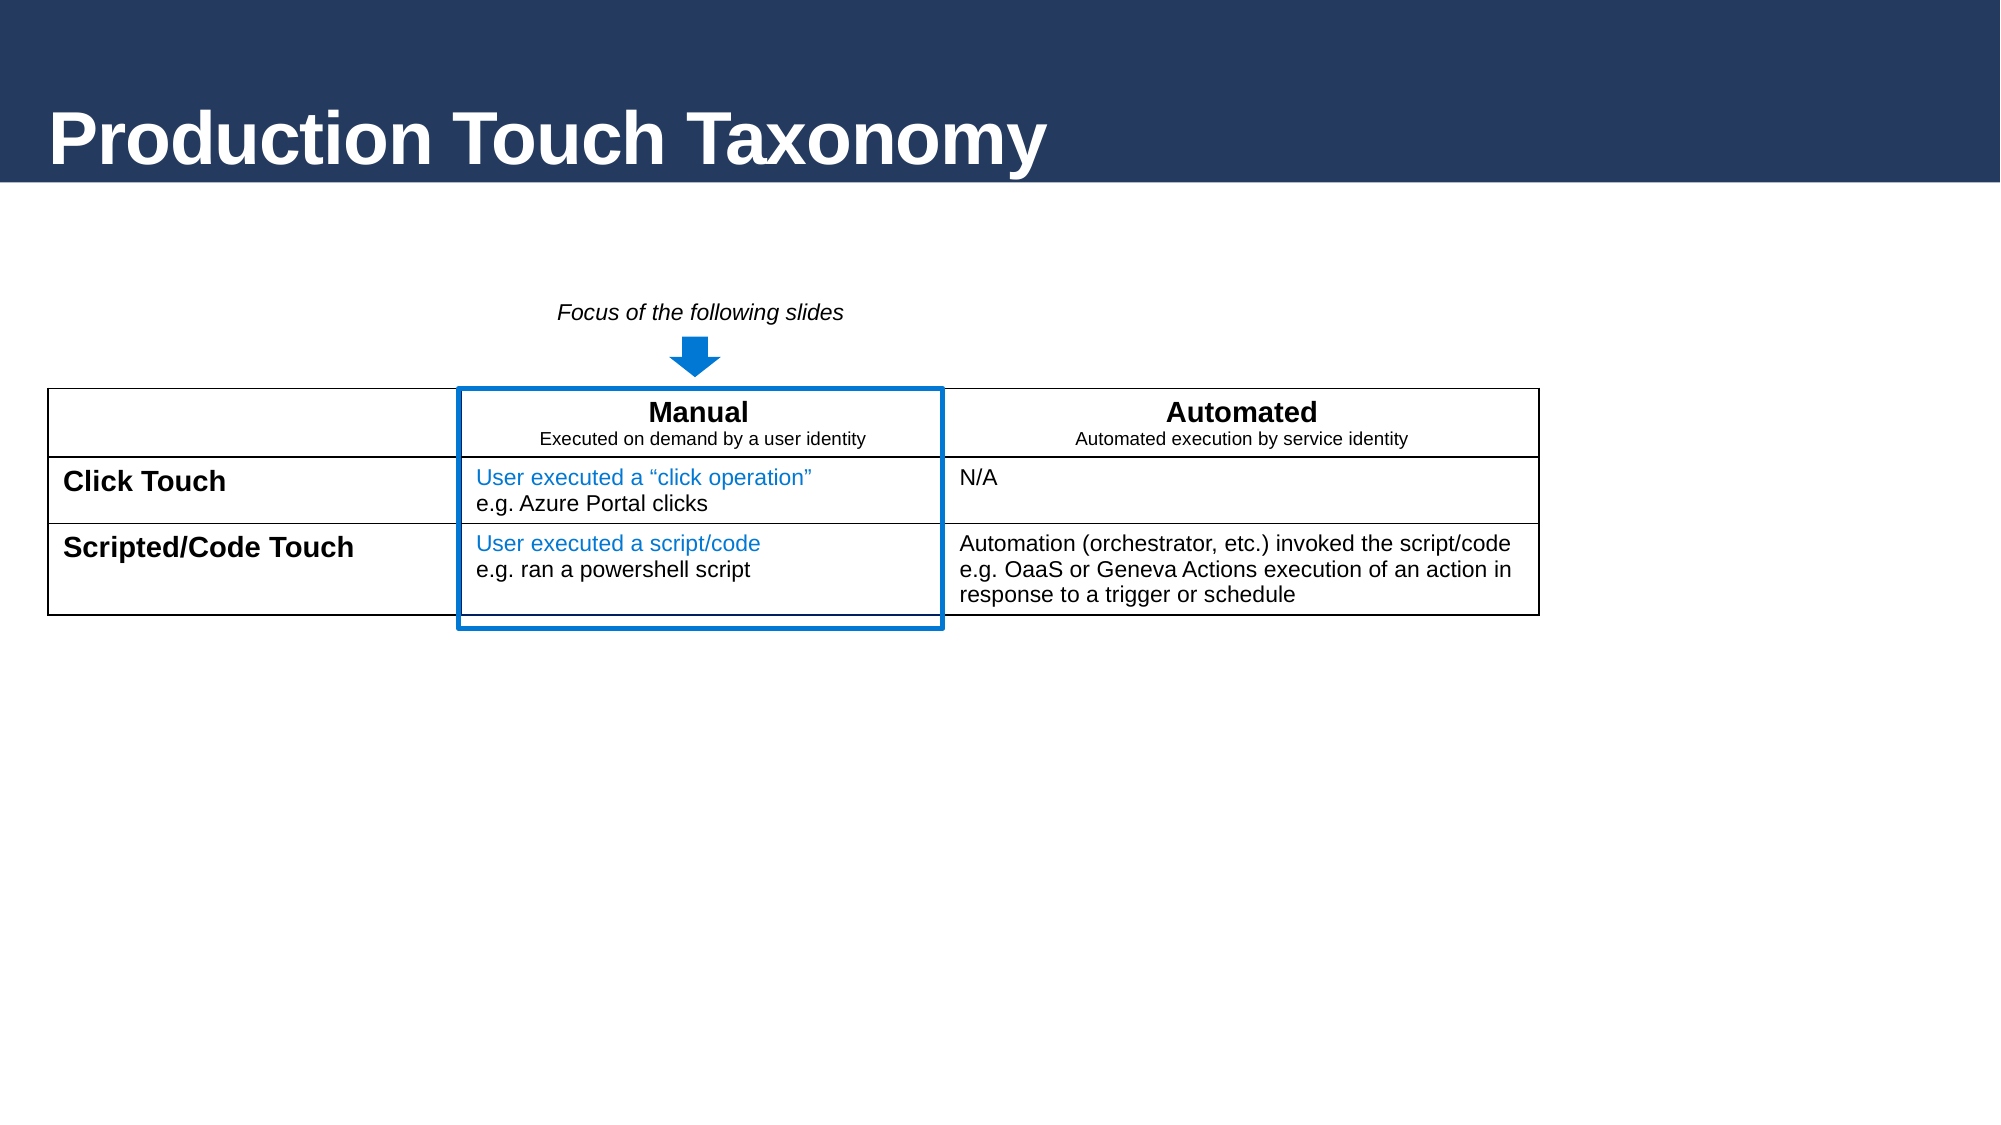

# Production Touch Taxonomy
Focus of the following slides

| Touch | Manual Executed on demand by a user identity | Automated Automated execution by service identity |
| --- | --- | --- |
| Click Touch | User executed a “click operation” e.g. Azure Portal clicks | N/A |
| Scripted/Code Touch | User executed a script/code e.g. ran a powershell script | Automation (orchestrator, etc.) invoked the script/code e.g. OaaS or Geneva Actions execution of an action in response to a trigger or schedule |